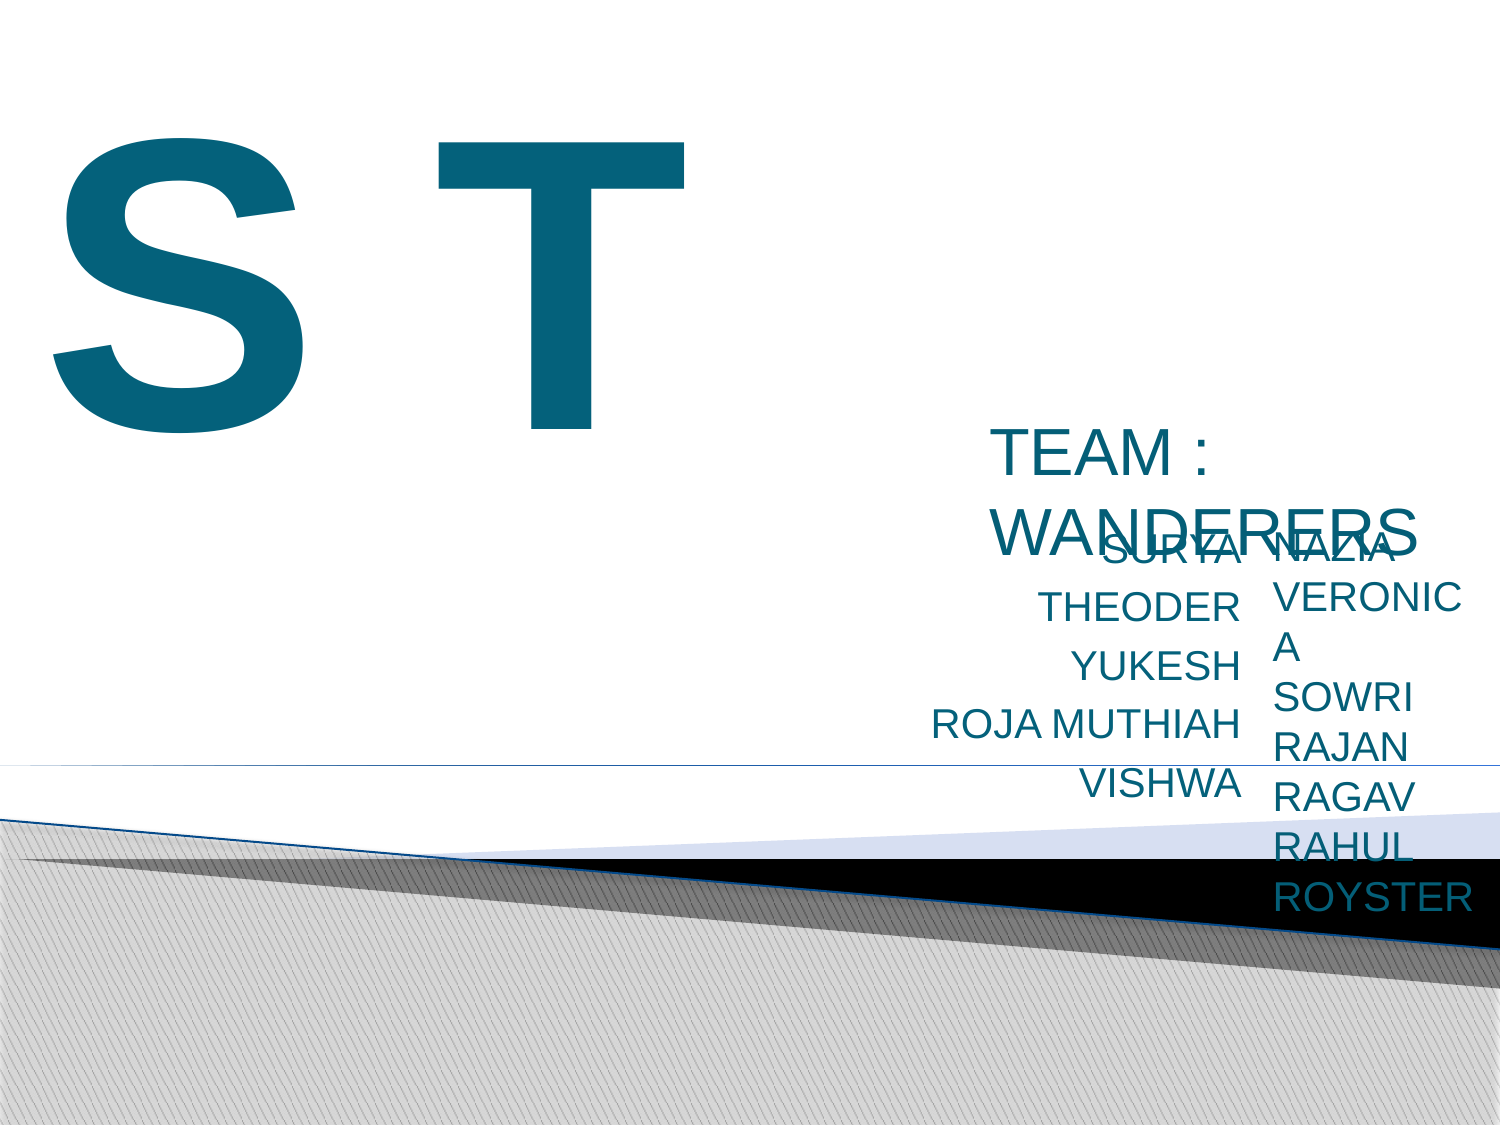

# S T
TEAM : WANDERERS

SURYA
THEODER
YUKESH
ROJA MUTHIAH
VISHWA
NAZIA
VERONICA
SOWRI RAJAN
RAGAV
RAHUL
ROYSTER